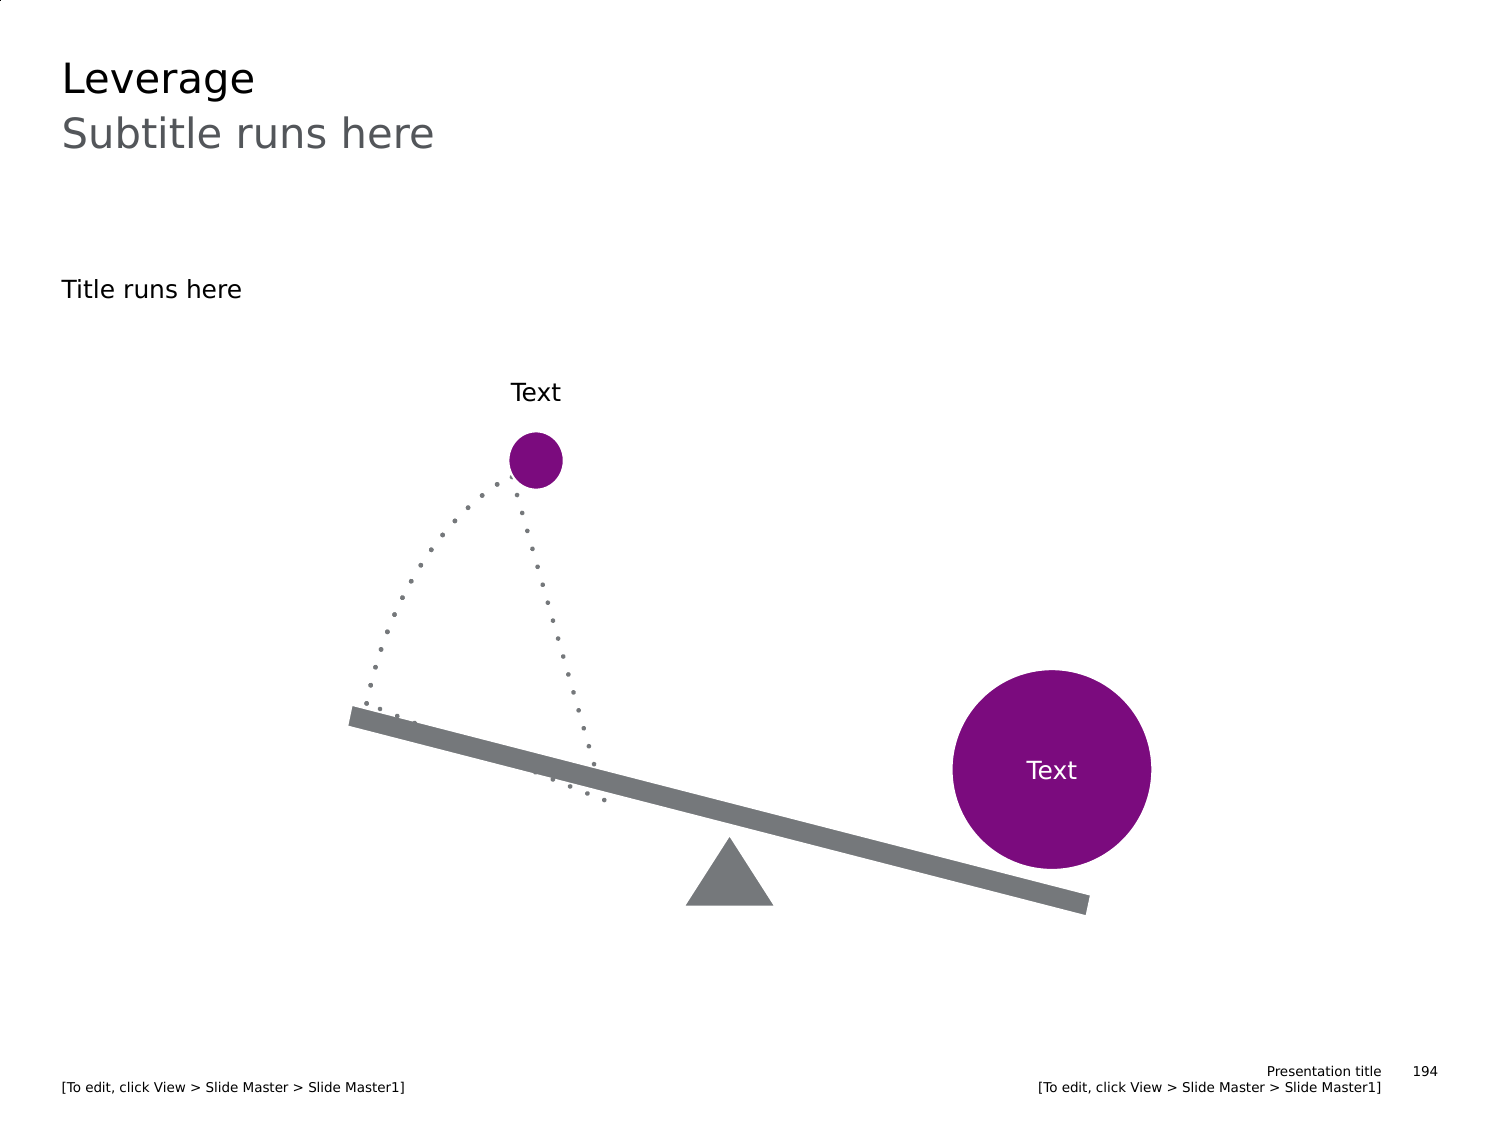

# Leverage
Subtitle runs here
Title runs here

Text

Text